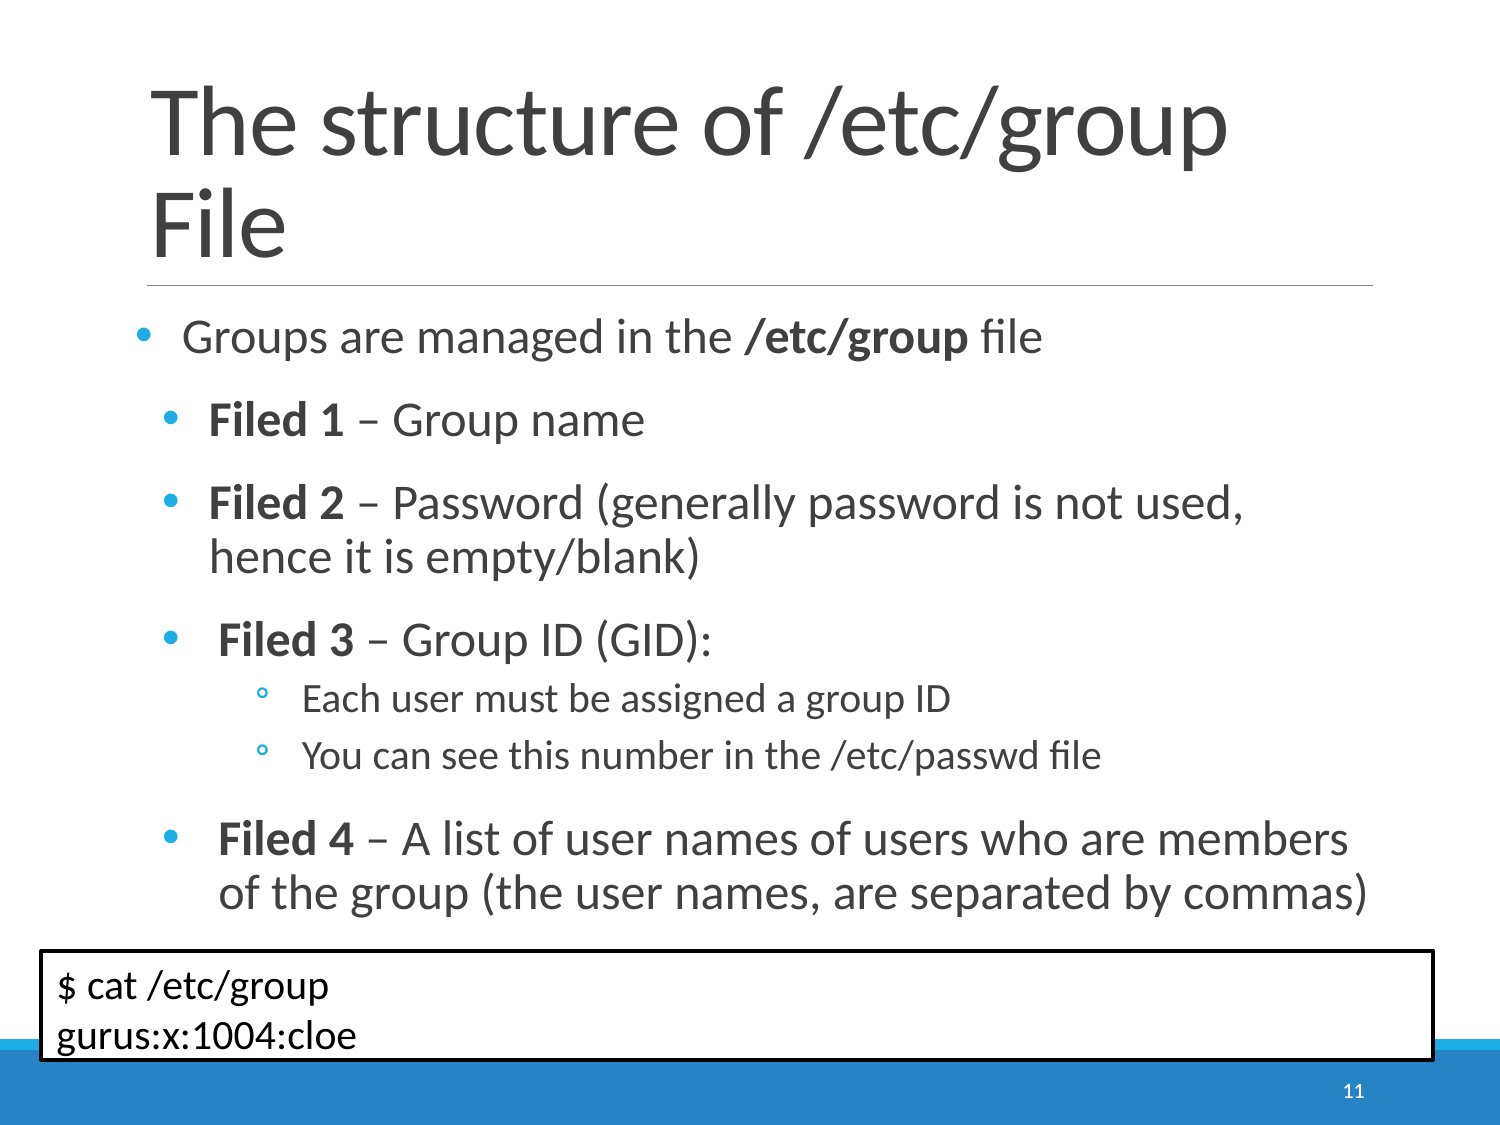

# The structure of /etc/group File
Groups are managed in the /etc/group file
Filed 1 – Group name
Filed 2 – Password (generally password is not used, hence it is empty/blank)
Filed 3 – Group ID (GID):
Each user must be assigned a group ID
You can see this number in the /etc/passwd file
Filed 4 – A list of user names of users who are members of the group (the user names, are separated by commas)

$ cat /etc/group
gurus:x:1004:cloe

11
11